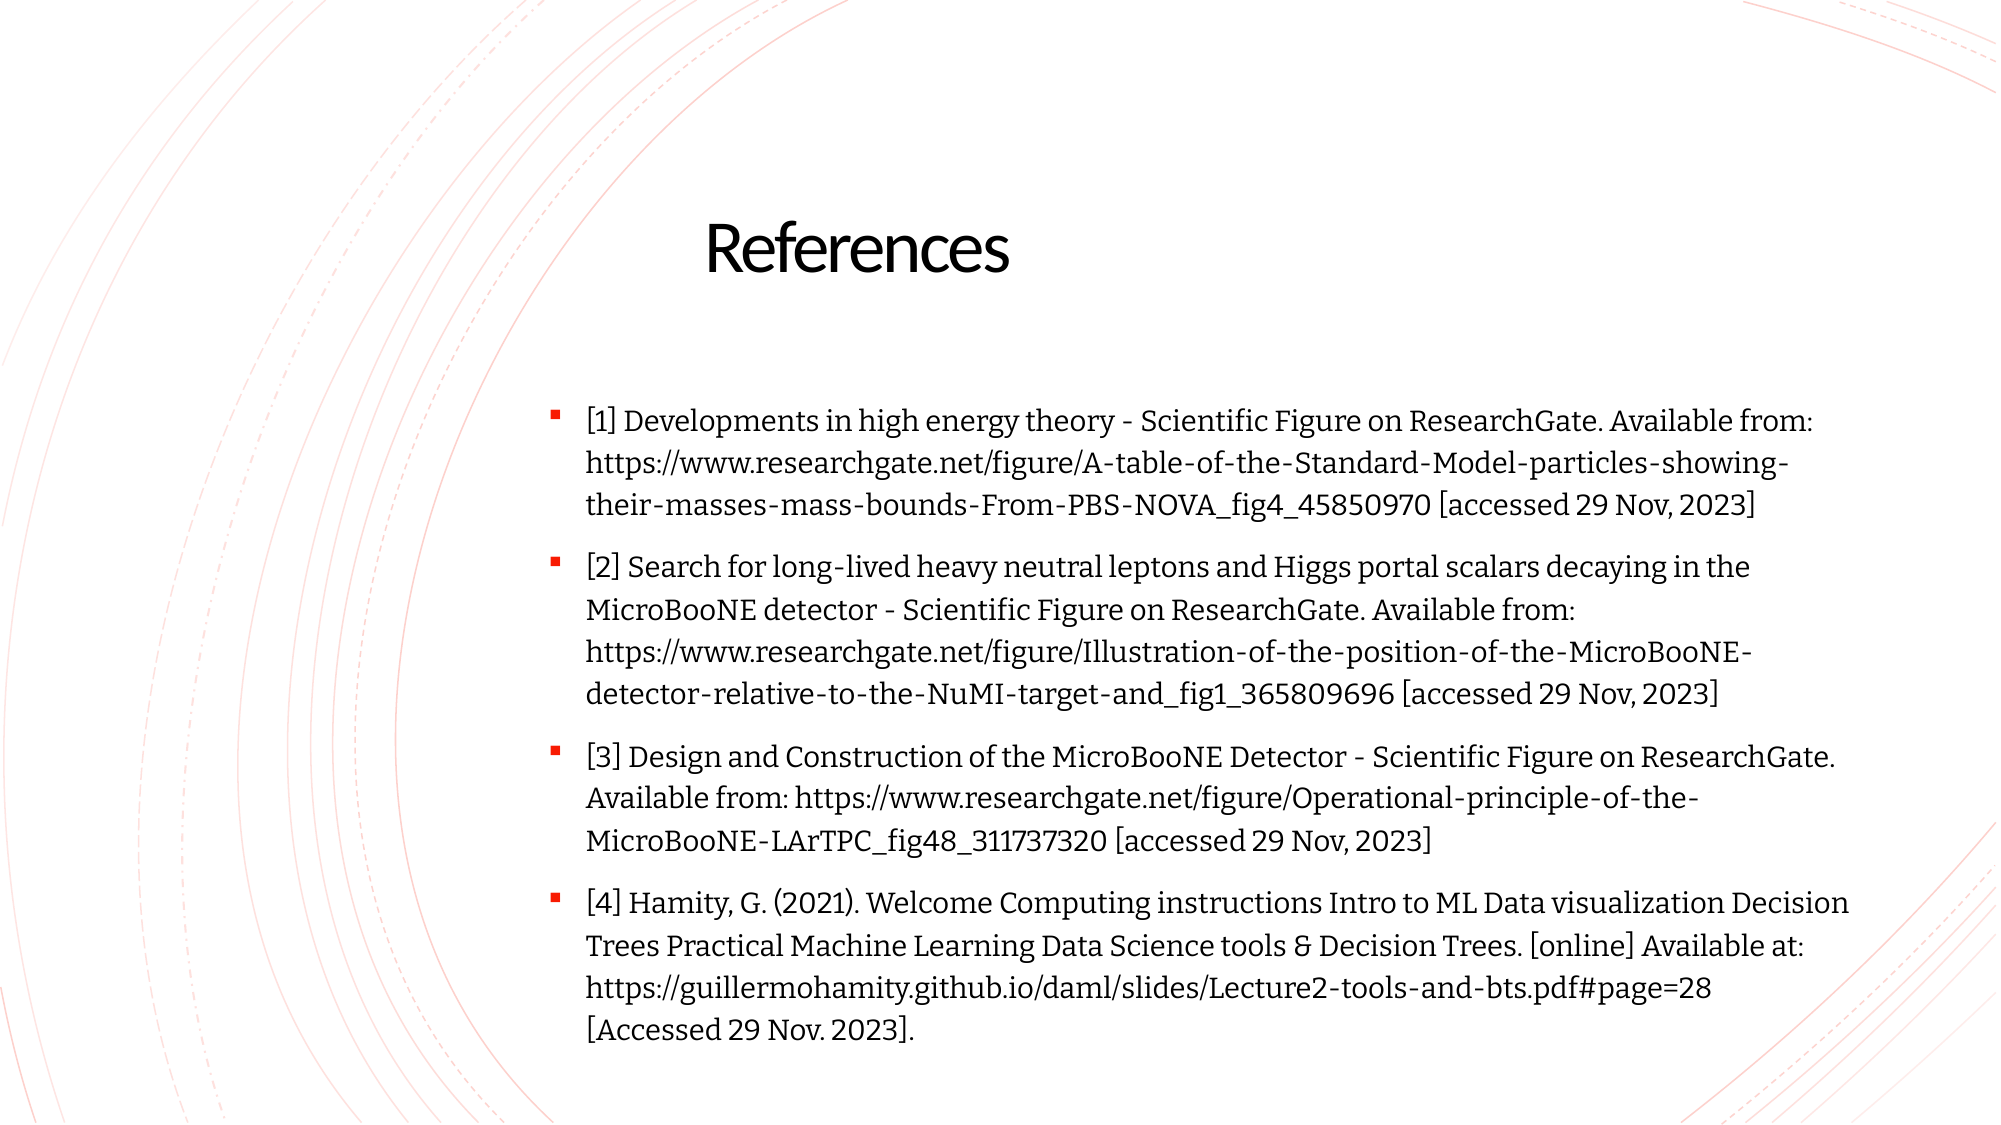

# References
[1] Developments in high energy theory - Scientific Figure on ResearchGate. Available from: https://www.researchgate.net/figure/A-table-of-the-Standard-Model-particles-showing-their-masses-mass-bounds-From-PBS-NOVA_fig4_45850970 [accessed 29 Nov, 2023]
[2] Search for long-lived heavy neutral leptons and Higgs portal scalars decaying in the MicroBooNE detector - Scientific Figure on ResearchGate. Available from: https://www.researchgate.net/figure/Illustration-of-the-position-of-the-MicroBooNE-detector-relative-to-the-NuMI-target-and_fig1_365809696 [accessed 29 Nov, 2023]
[3] Design and Construction of the MicroBooNE Detector - Scientific Figure on ResearchGate. Available from: https://www.researchgate.net/figure/Operational-principle-of-the-MicroBooNE-LArTPC_fig48_311737320 [accessed 29 Nov, 2023]
[4] Hamity, G. (2021). Welcome Computing instructions Intro to ML Data visualization Decision Trees Practical Machine Learning Data Science tools & Decision Trees. [online] Available at: https://guillermohamity.github.io/daml/slides/Lecture2-tools-and-bts.pdf#page=28 [Accessed 29 Nov. 2023].